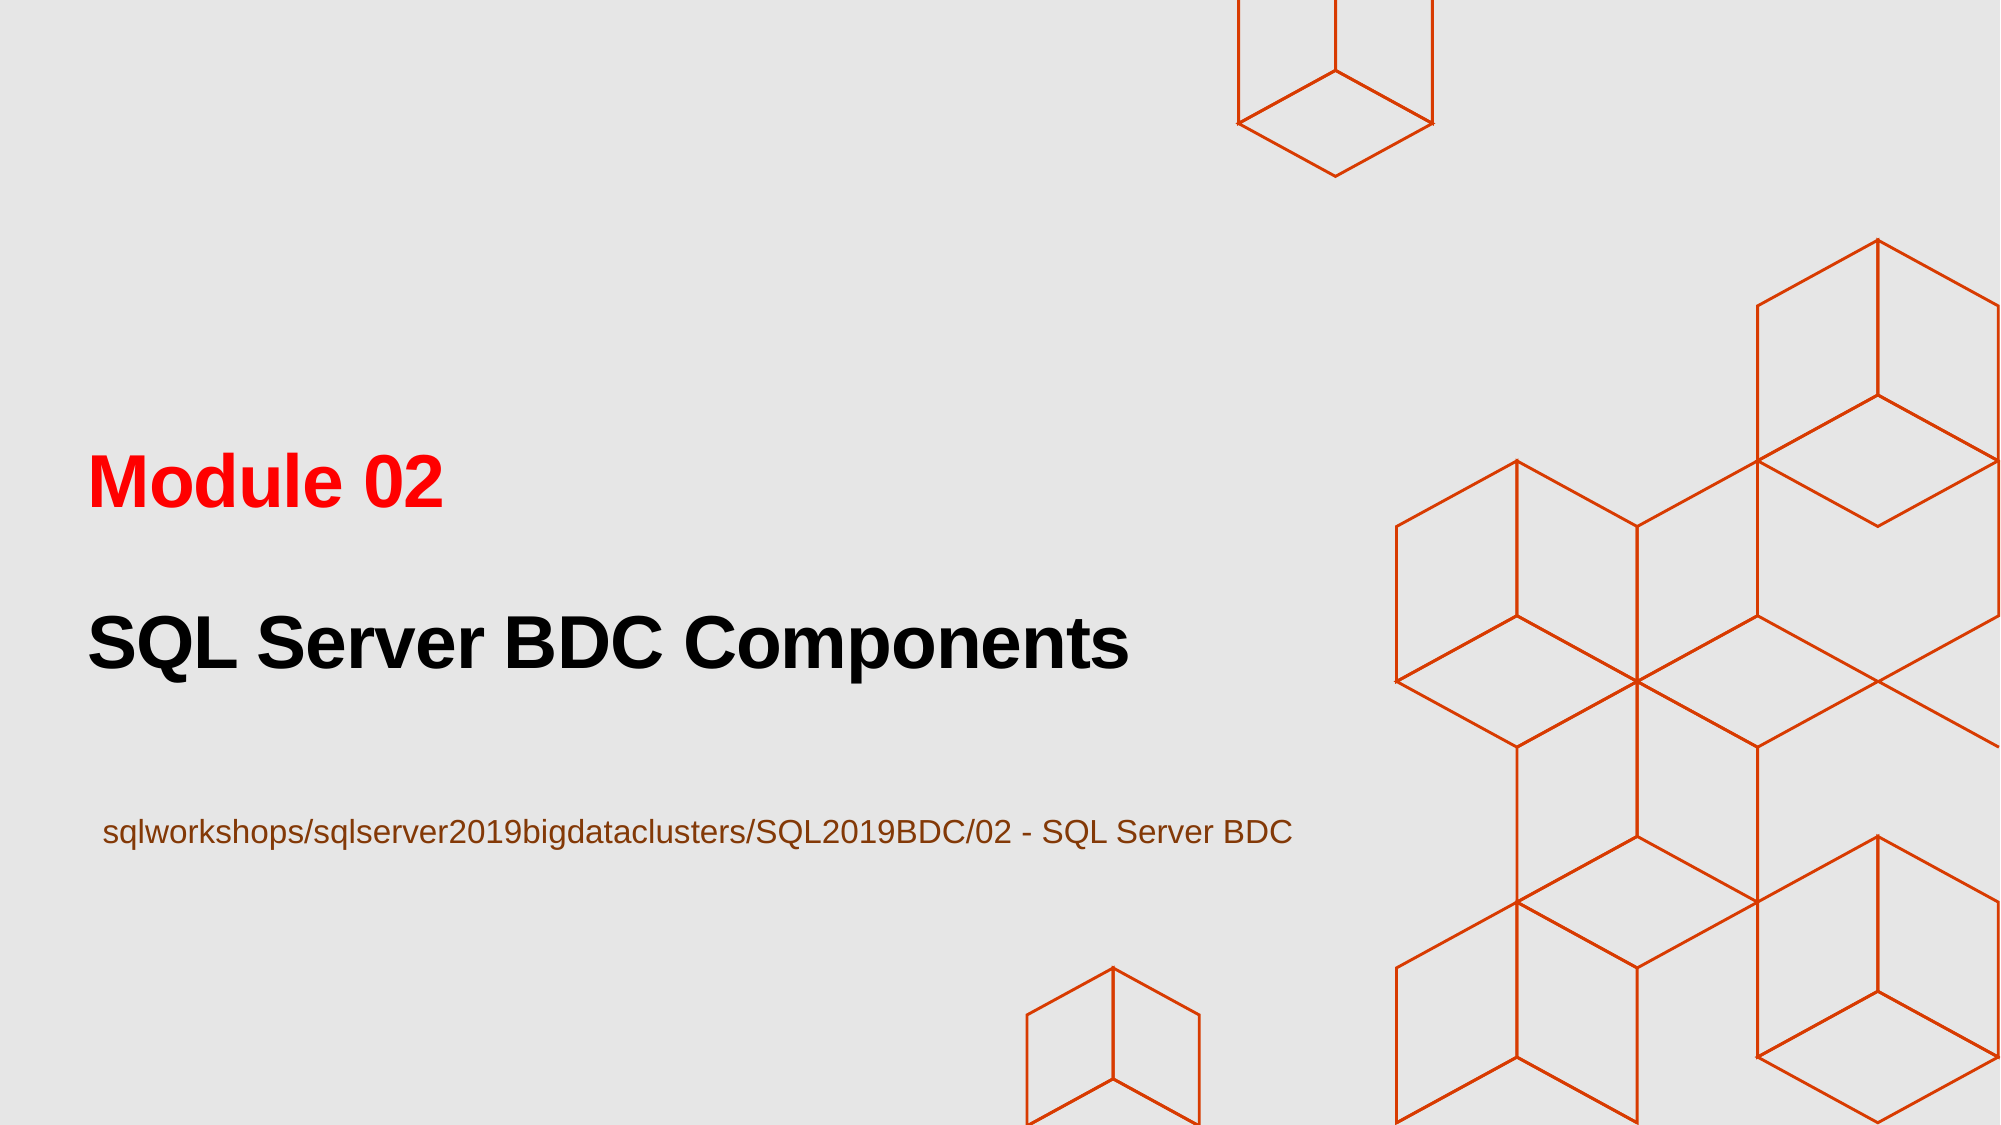

# Module 02 SQL Server BDC Components
sqlworkshops/sqlserver2019bigdataclusters/SQL2019BDC/02 - SQL Server BDC